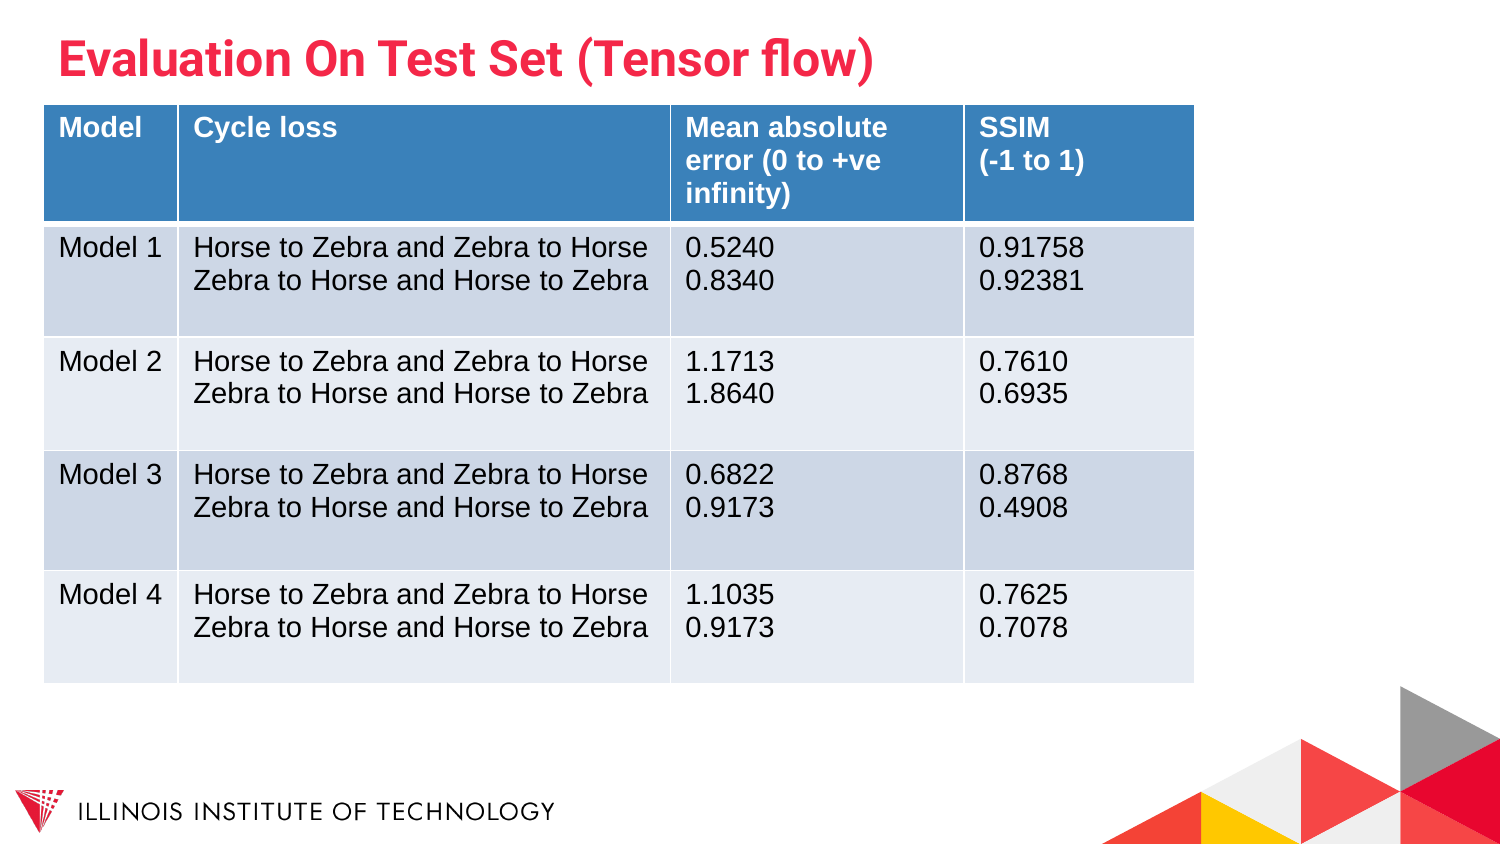

# Evaluation On Test Set (Tensor flow)
| Model | Cycle loss | Mean absolute error (0 to +ve infinity) | SSIM (-1 to 1) |
| --- | --- | --- | --- |
| Model 1 | Horse to Zebra and Zebra to Horse Zebra to Horse and Horse to Zebra | 0.5240 0.8340 | 0.91758 0.92381 |
| Model 2 | Horse to Zebra and Zebra to Horse Zebra to Horse and Horse to Zebra | 1.1713 1.8640 | 0.7610 0.6935 |
| Model 3 | Horse to Zebra and Zebra to Horse Zebra to Horse and Horse to Zebra | 0.6822 0.9173 | 0.8768 0.4908 |
| Model 4 | Horse to Zebra and Zebra to Horse Zebra to Horse and Horse to Zebra | 1.1035 0.9173 | 0.7625 0.7078 |